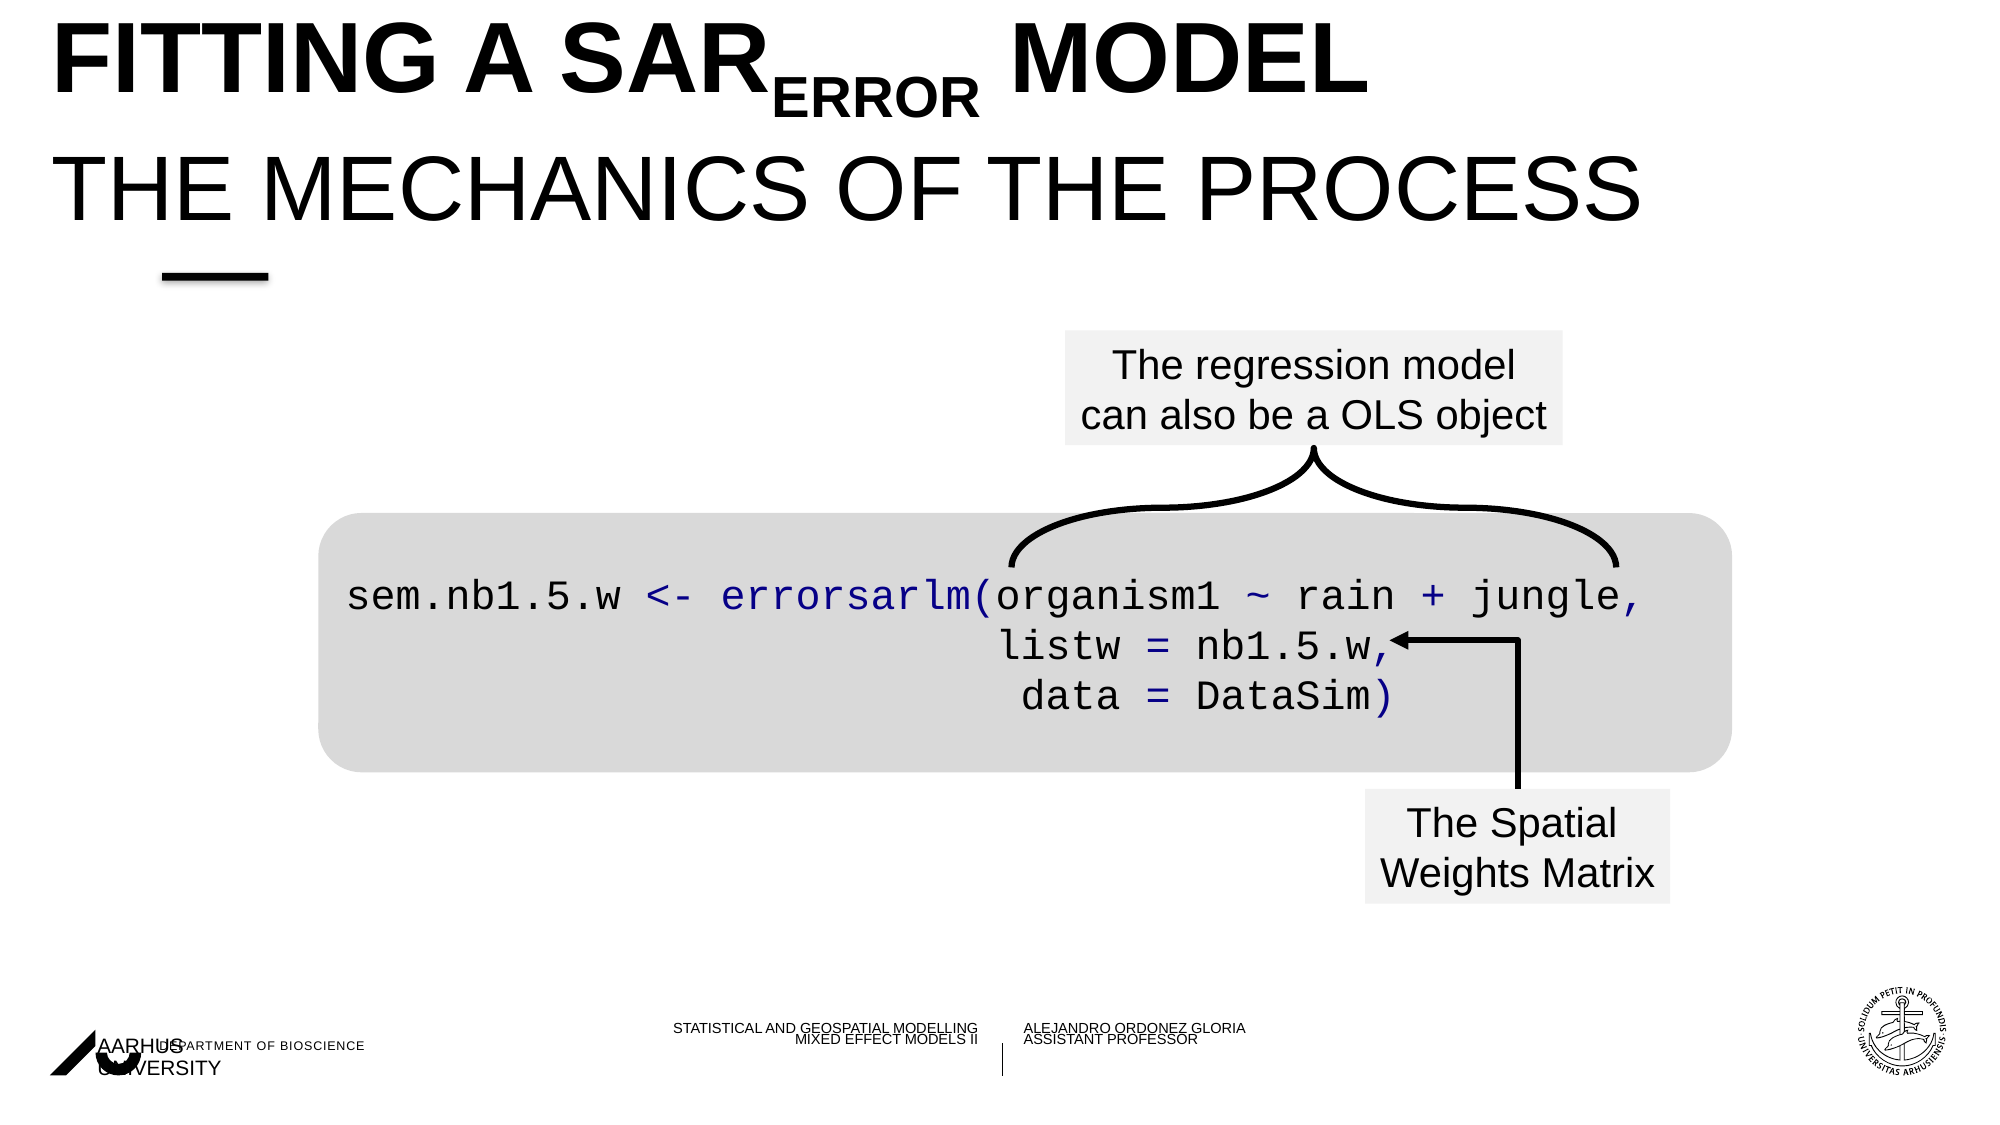

# Fitting a SARerror model The mechanics of the process

The regression model
can also be a OLS object
sem.nb1.5.w <- errorsarlm(organism1 ~ rain + jungle,
                          listw = nb1.5.w,
                           data = DataSim)

The Spatial
Weights Matrix